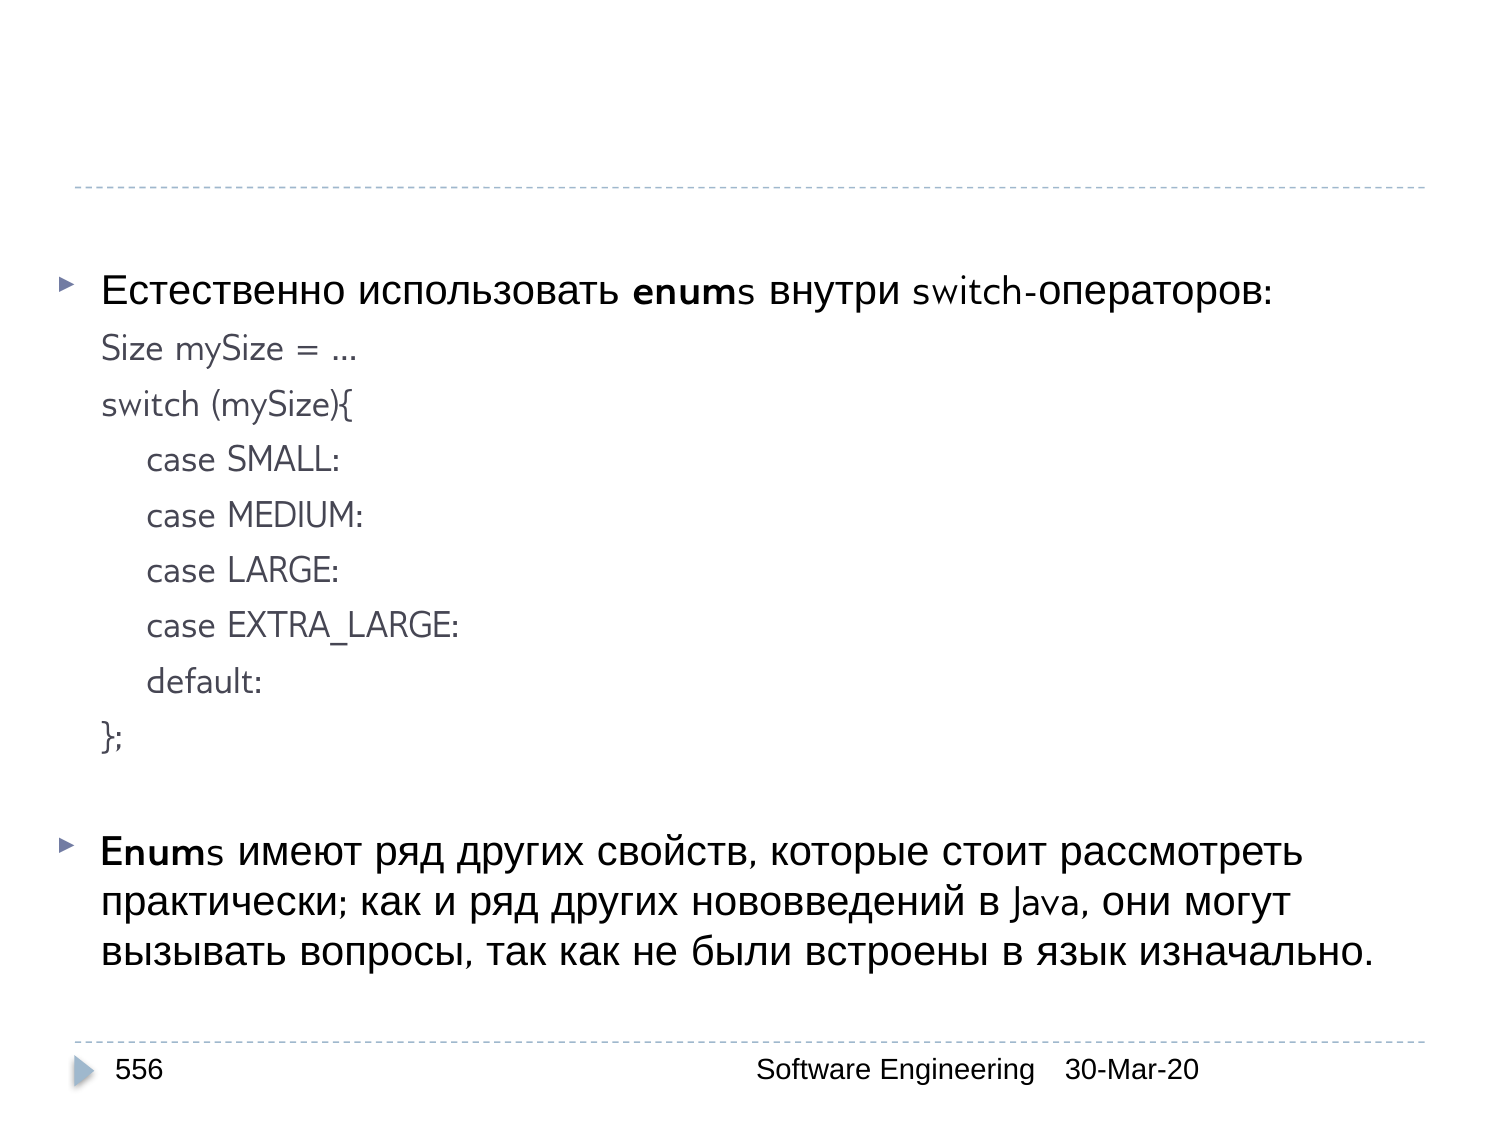

Естественно использовать enums внутри switch-операторов:
Size mySize = …
switch (mySize){
	case SMALL:
	case MEDIUM:
	case LARGE:
	case EXTRA_LARGE:
	default:
};

Enums имеют ряд других свойств, которые стоит рассмотреть практически; как и ряд других нововведений в Java, они могут вызывать вопросы, так как не были встроены в язык изначально.

556
Software Engineering
30-Mar-20